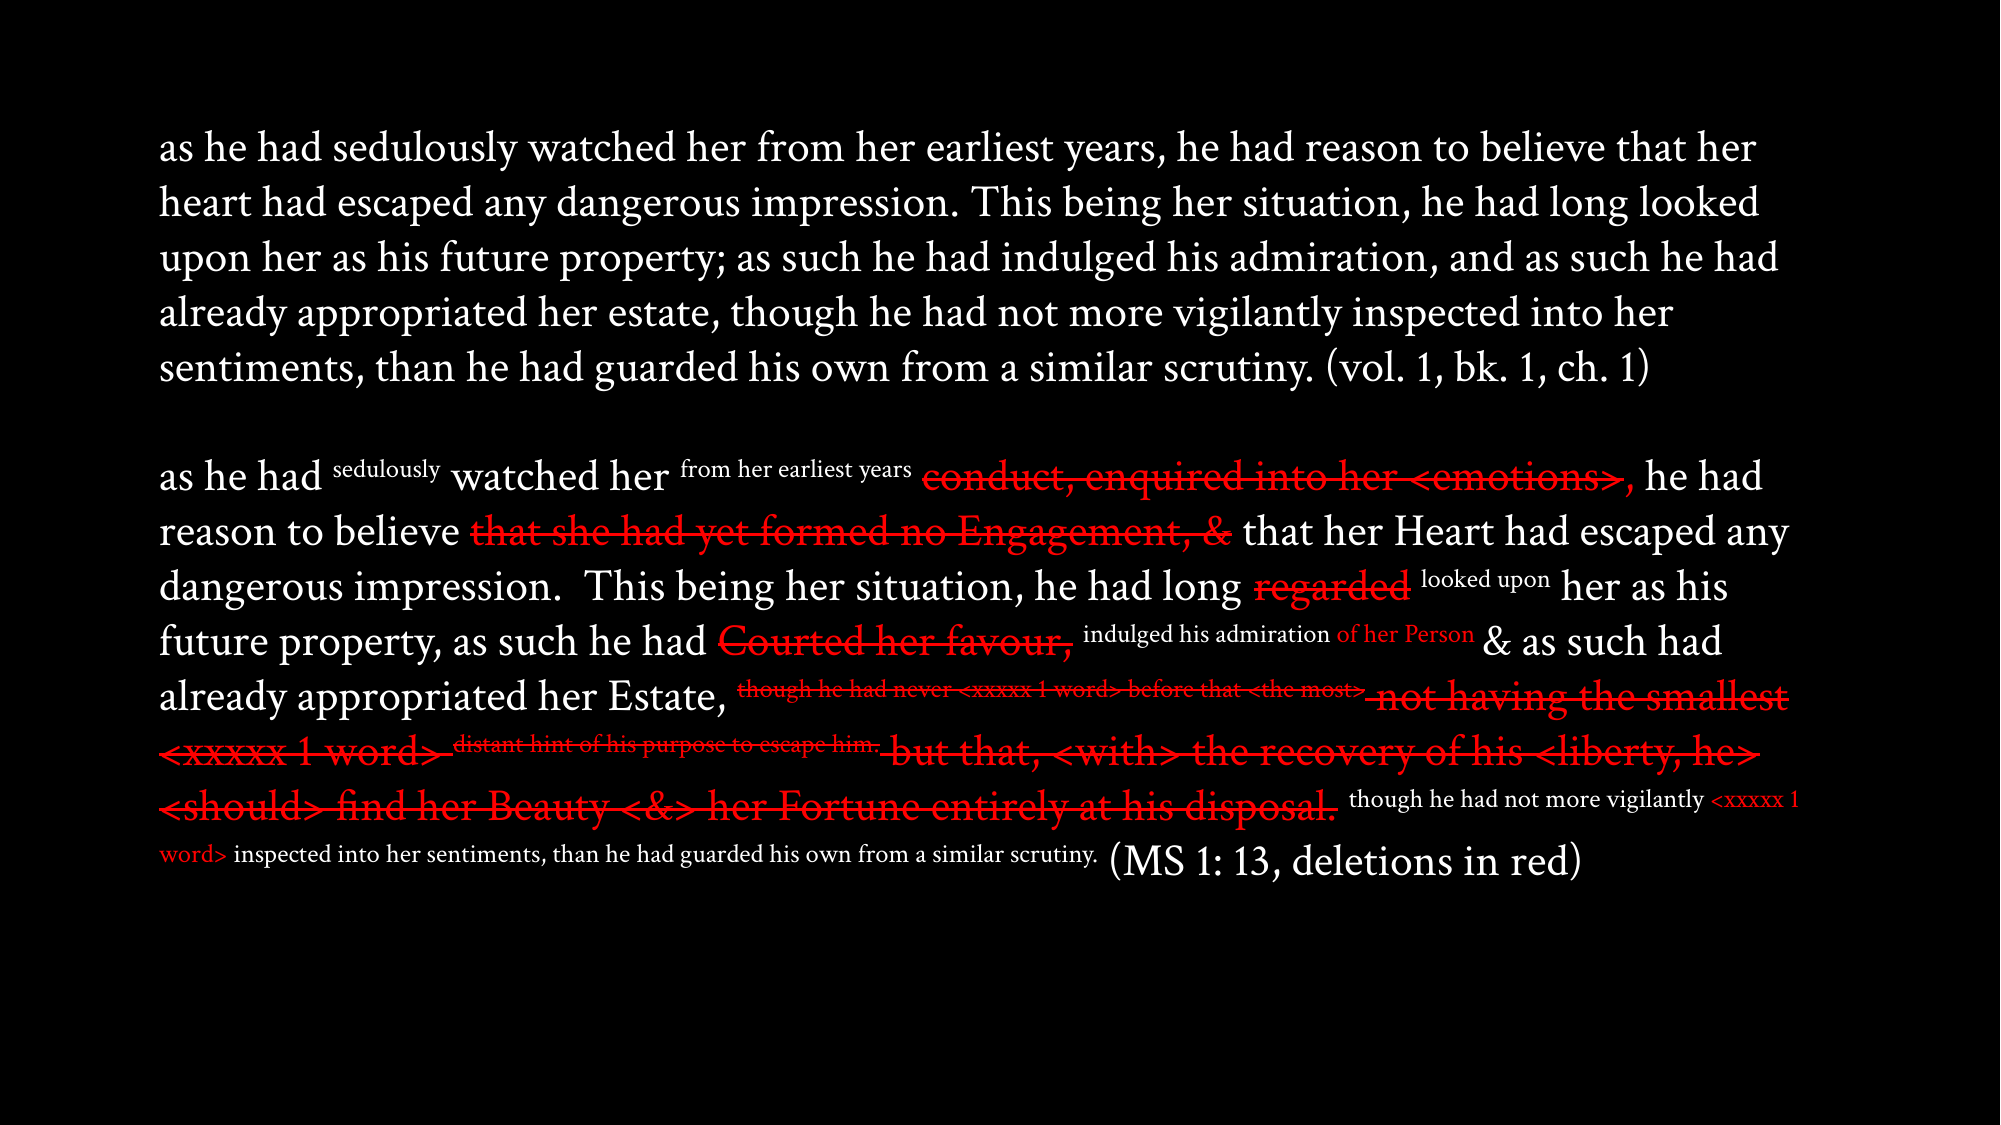

as he had sedulously watched her from her earliest years, he had reason to believe that her heart had escaped any dangerous impression. This being her situation, he had long looked upon her as his future property; as such he had indulged his admiration, and as such he had already appropriated her estate, though he had not more vigilantly inspected into her sentiments, than he had guarded his own from a similar scrutiny. (vol. 1, bk. 1, ch. 1)

as he had sedulously watched her from her earliest years conduct, enquired into her <emotions>, he had reason to believe that she had yet formed no Engagement, & that her Heart had escaped any dangerous impression.  This being her situation, he had long regarded looked upon her as his future property, as such he had Courted her favour, indulged his admiration of her Person & as such had already appropriated her Estate, though he had never <xxxxx 1 word> before that <the most> not having the smallest <xxxxx 1 word> distant hint of his purpose to escape him. but that, <with> the recovery of his <liberty, he> <should> find her Beauty <&> her Fortune entirely at his disposal. though he had not more vigilantly <xxxxx 1 word> inspected into her sentiments, than he had guarded his own from a similar scrutiny. (MS 1: 13, deletions in red)